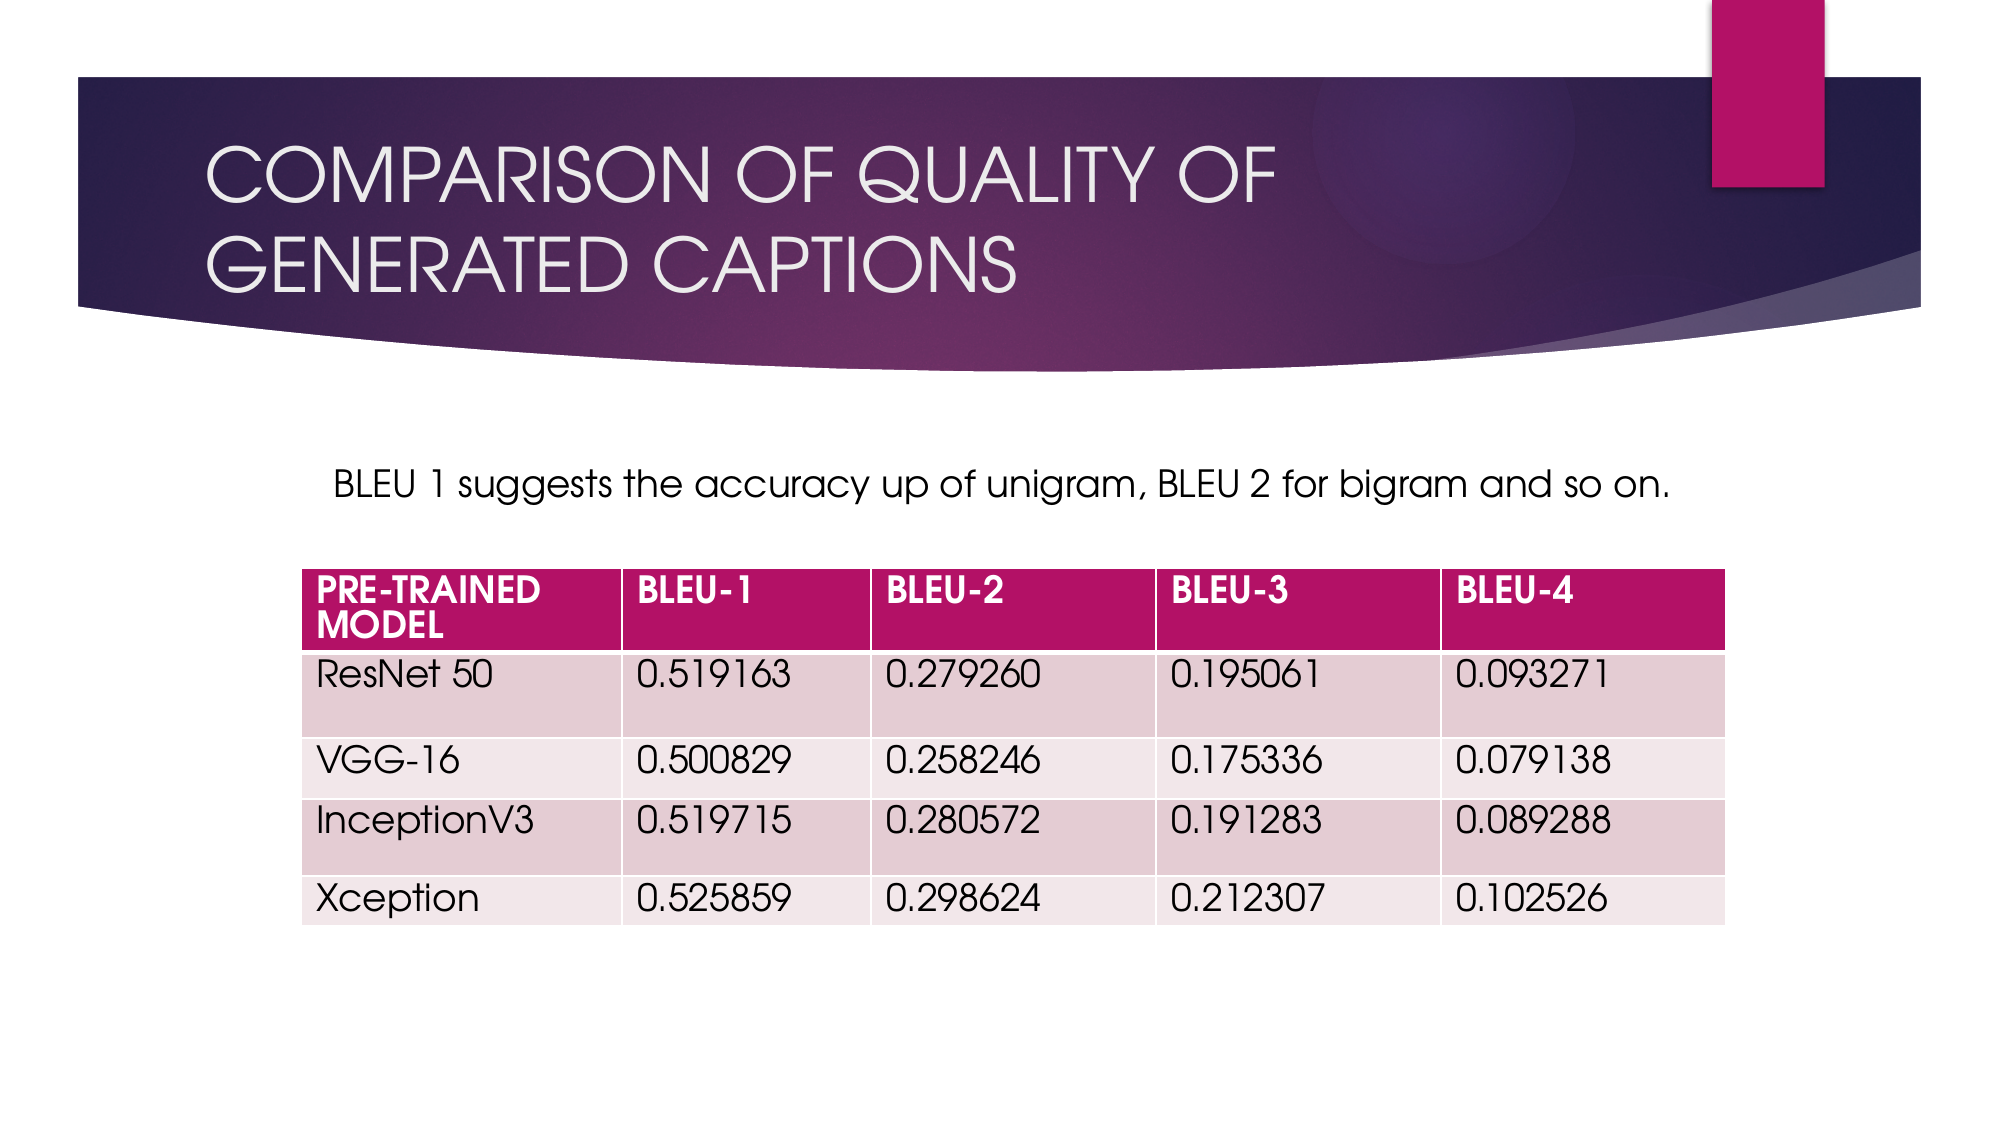

# COMPARISON OF QUALITY OF GENERATED CAPTIONS
BLEU 1 suggests the accuracy up of unigram, BLEU 2 for bigram and so on.
| PRE-TRAINED MODEL | BLEU-1 | BLEU-2 | BLEU-3 | BLEU-4 |
| --- | --- | --- | --- | --- |
| ResNet 50 | 0.519163 | 0.279260 | 0.195061 | 0.093271 |
| VGG-16 | 0.500829 | 0.258246 | 0.175336 | 0.079138 |
| InceptionV3 | 0.519715 | 0.280572 | 0.191283 | 0.089288 |
| Xception | 0.525859 | 0.298624 | 0.212307 | 0.102526 |